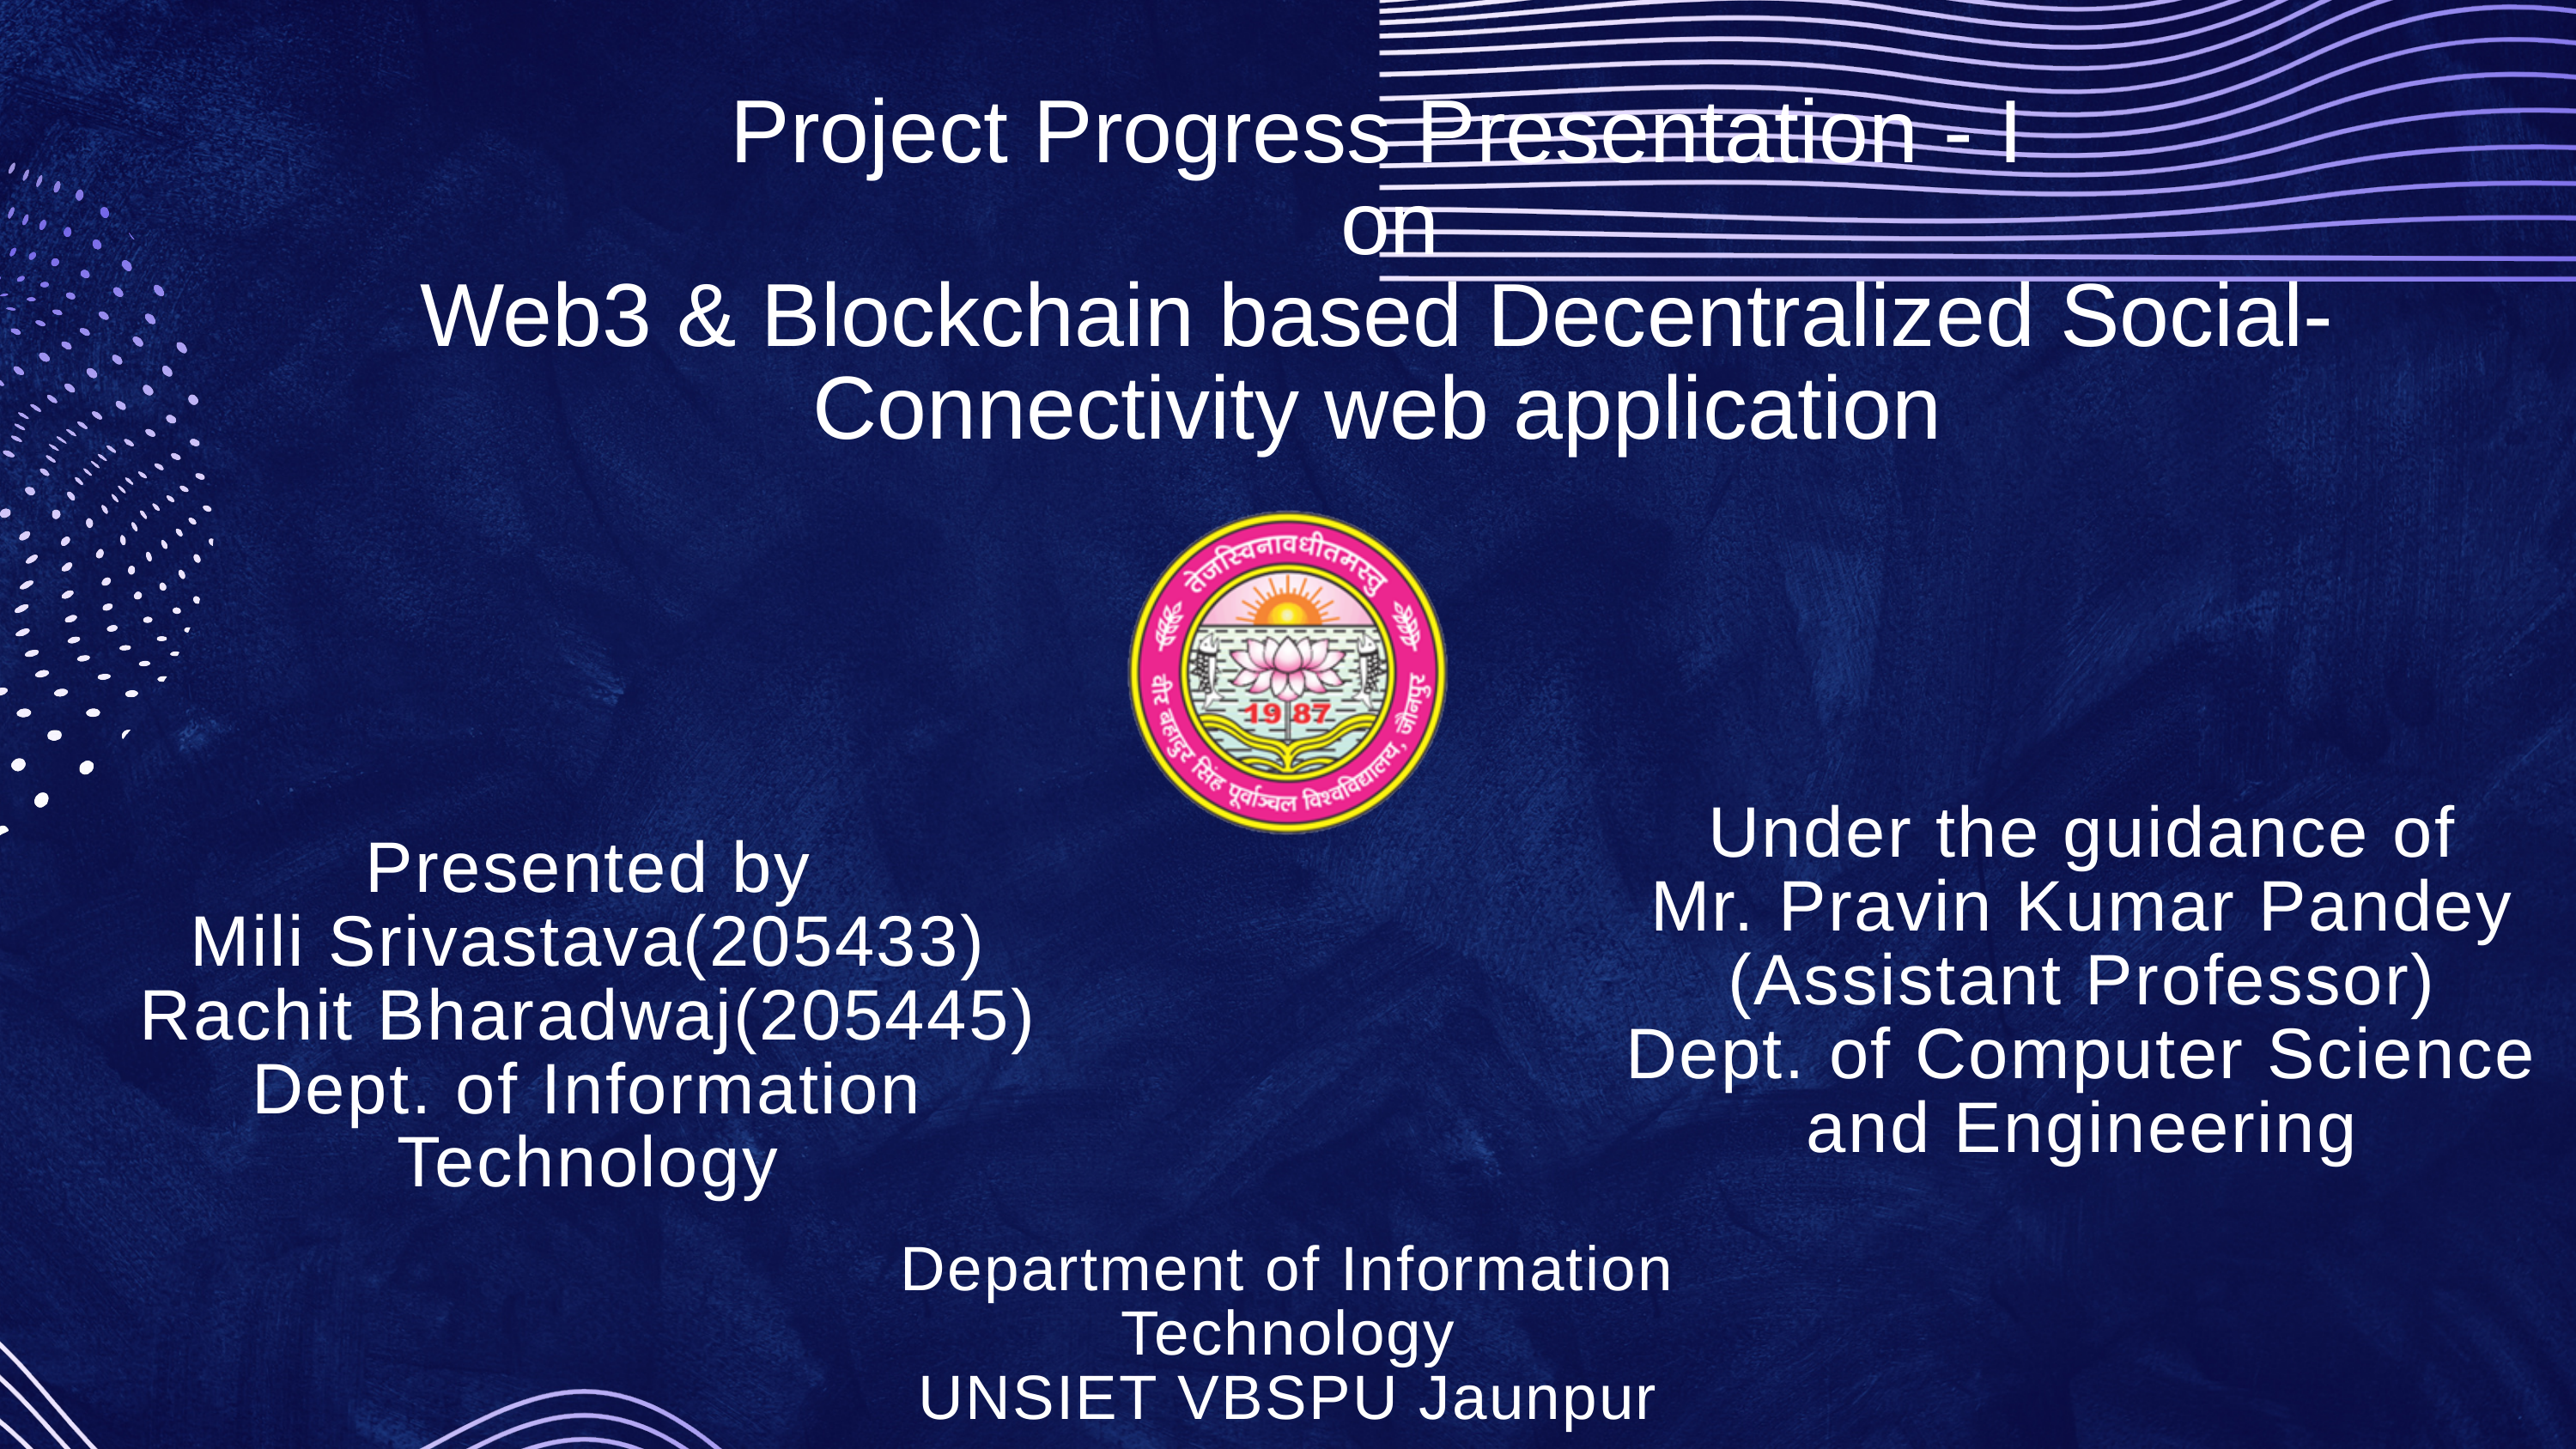

Project Progress Presentation - I
 on
Web3 & Blockchain based Decentralized Social-Connectivity web application

Under the guidance of
Mr. Pravin Kumar Pandey
(Assistant Professor)
Dept. of Computer Science and Engineering
Presented by
Mili Srivastava(205433)
Rachit Bharadwaj(205445)
Dept. of Information Technology
Department of Information Technology
UNSIET VBSPU Jaunpur